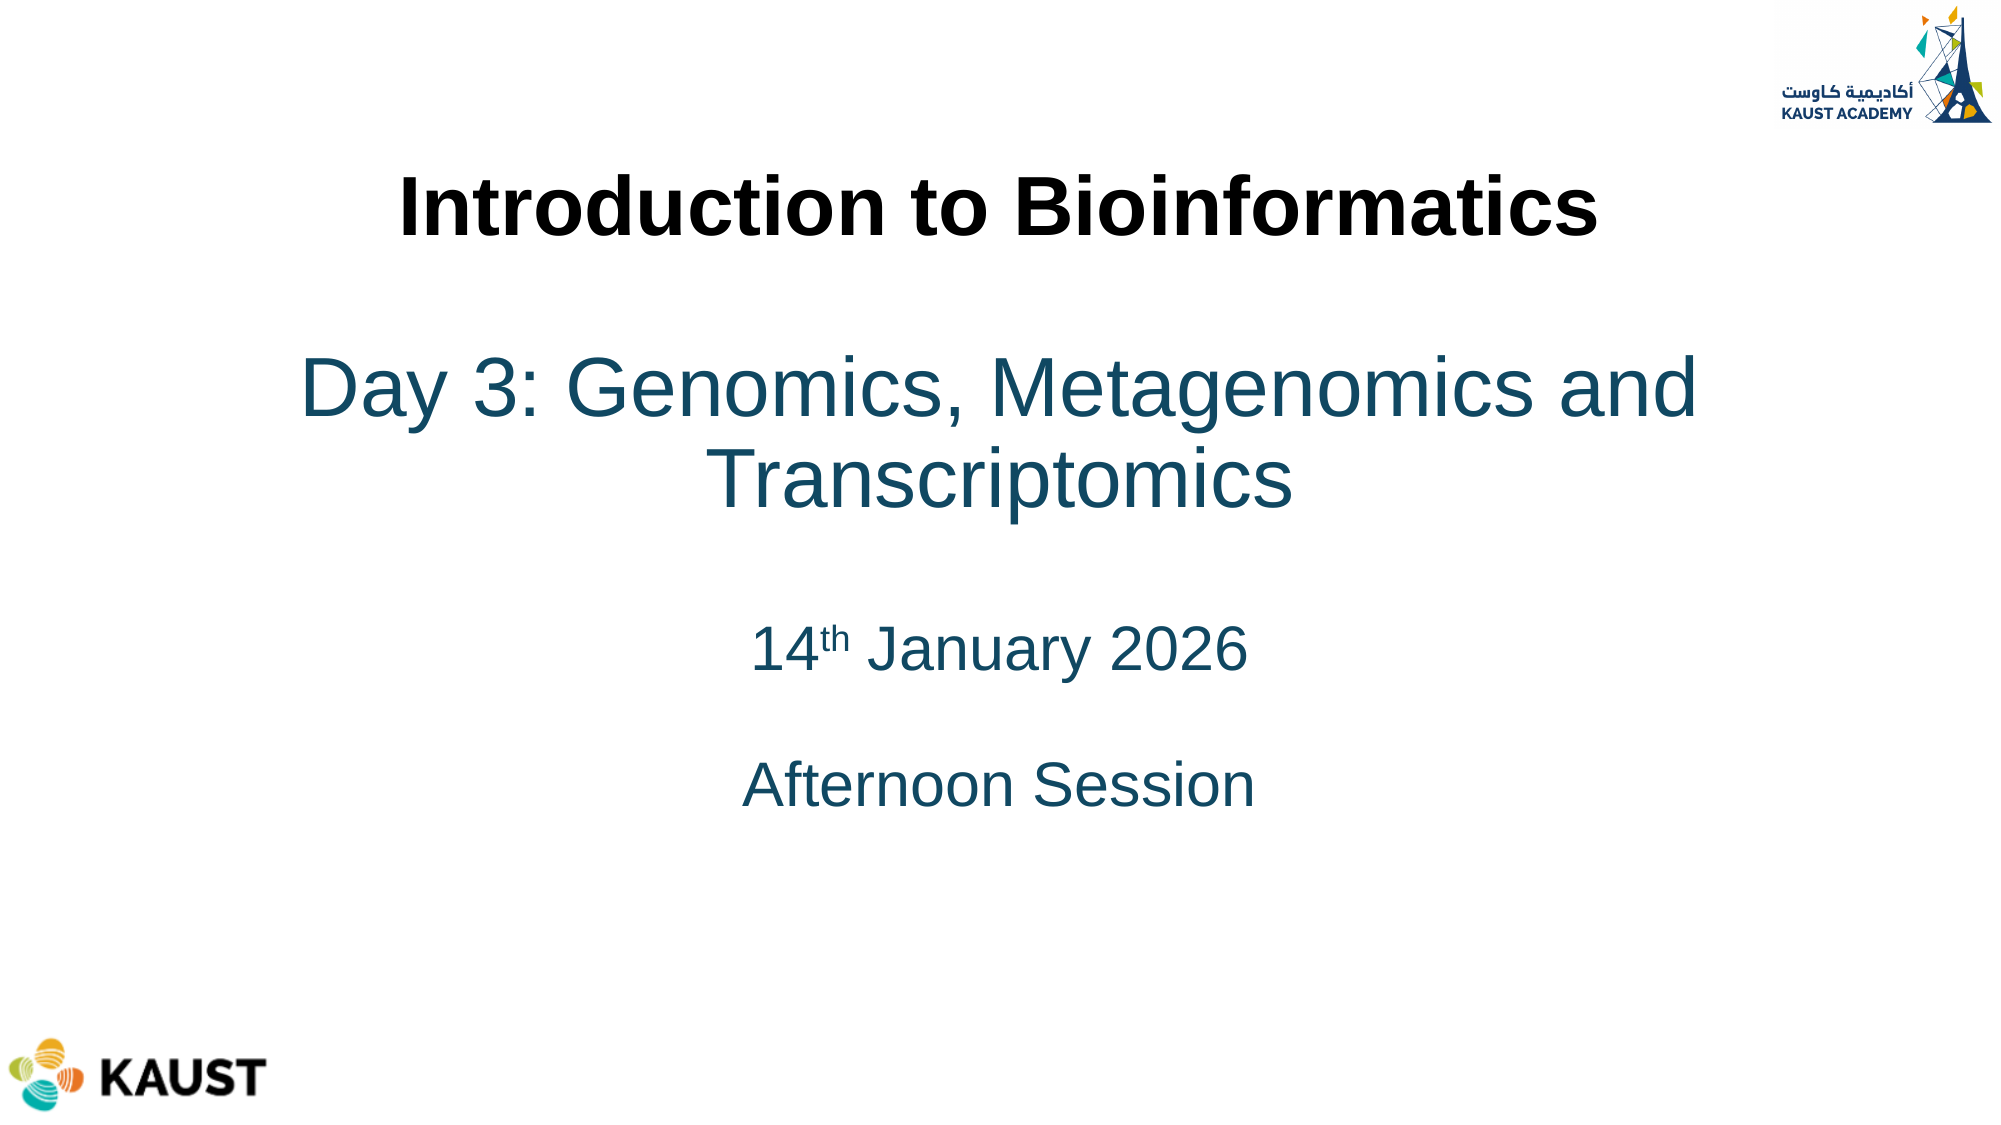

# Introduction to Bioinformatics Day 3: Genomics, Metagenomics and Transcriptomics 14th January 2026 Afternoon Session